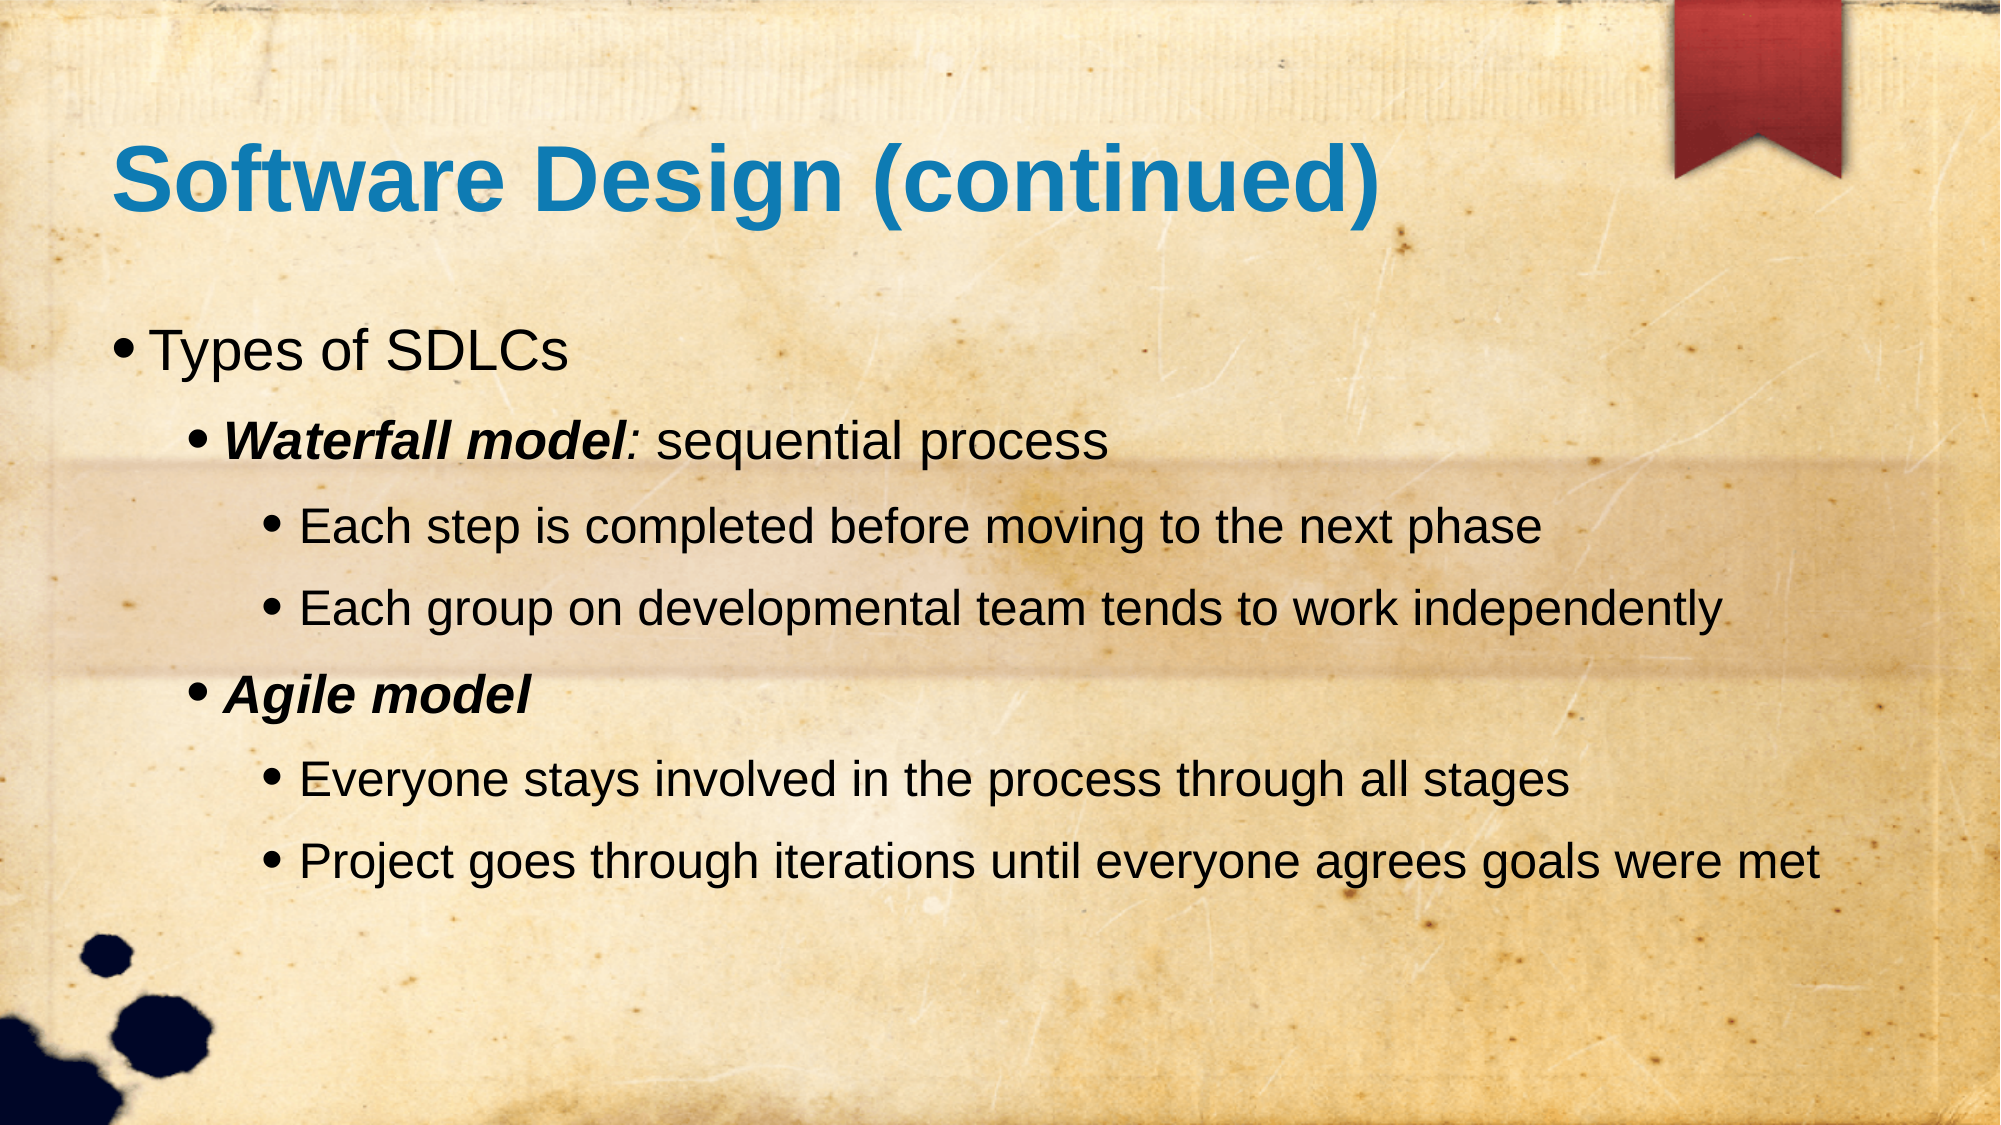

Software Design (continued)
Types of SDLCs
Waterfall model: sequential process
Each step is completed before moving to the next phase
Each group on developmental team tends to work independently
Agile model
Everyone stays involved in the process through all stages
Project goes through iterations until everyone agrees goals were met